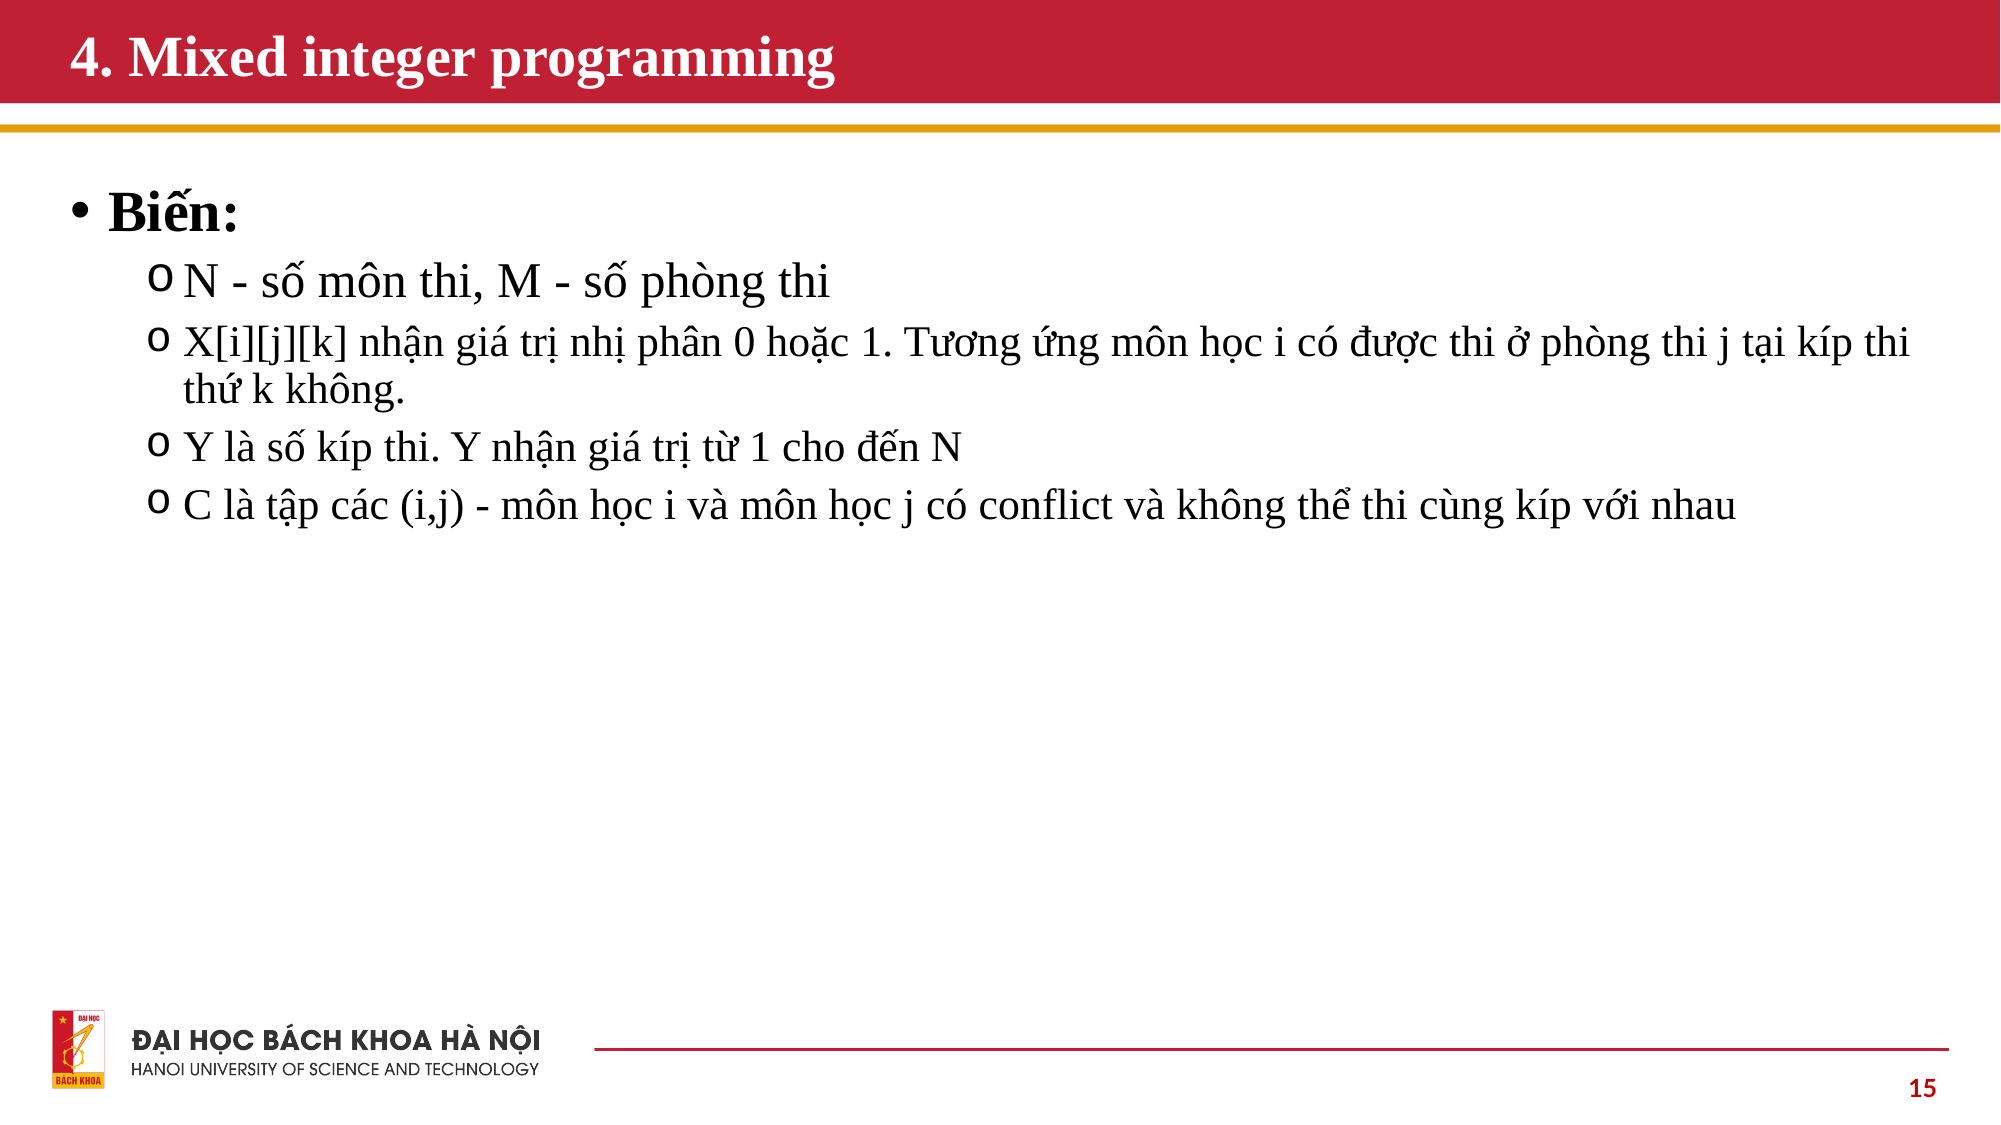

# 4. Mixed integer programming
Biến:
N - số môn thi, M - số phòng thi
X[i][j][k] nhận giá trị nhị phân 0 hoặc 1. Tương ứng môn học i có được thi ở phòng thi j tại kíp thi thứ k không.
Y là số kíp thi. Y nhận giá trị từ 1 cho đến N
C là tập các (i,j) - môn học i và môn học j có conflict và không thể thi cùng kíp với nhau

15